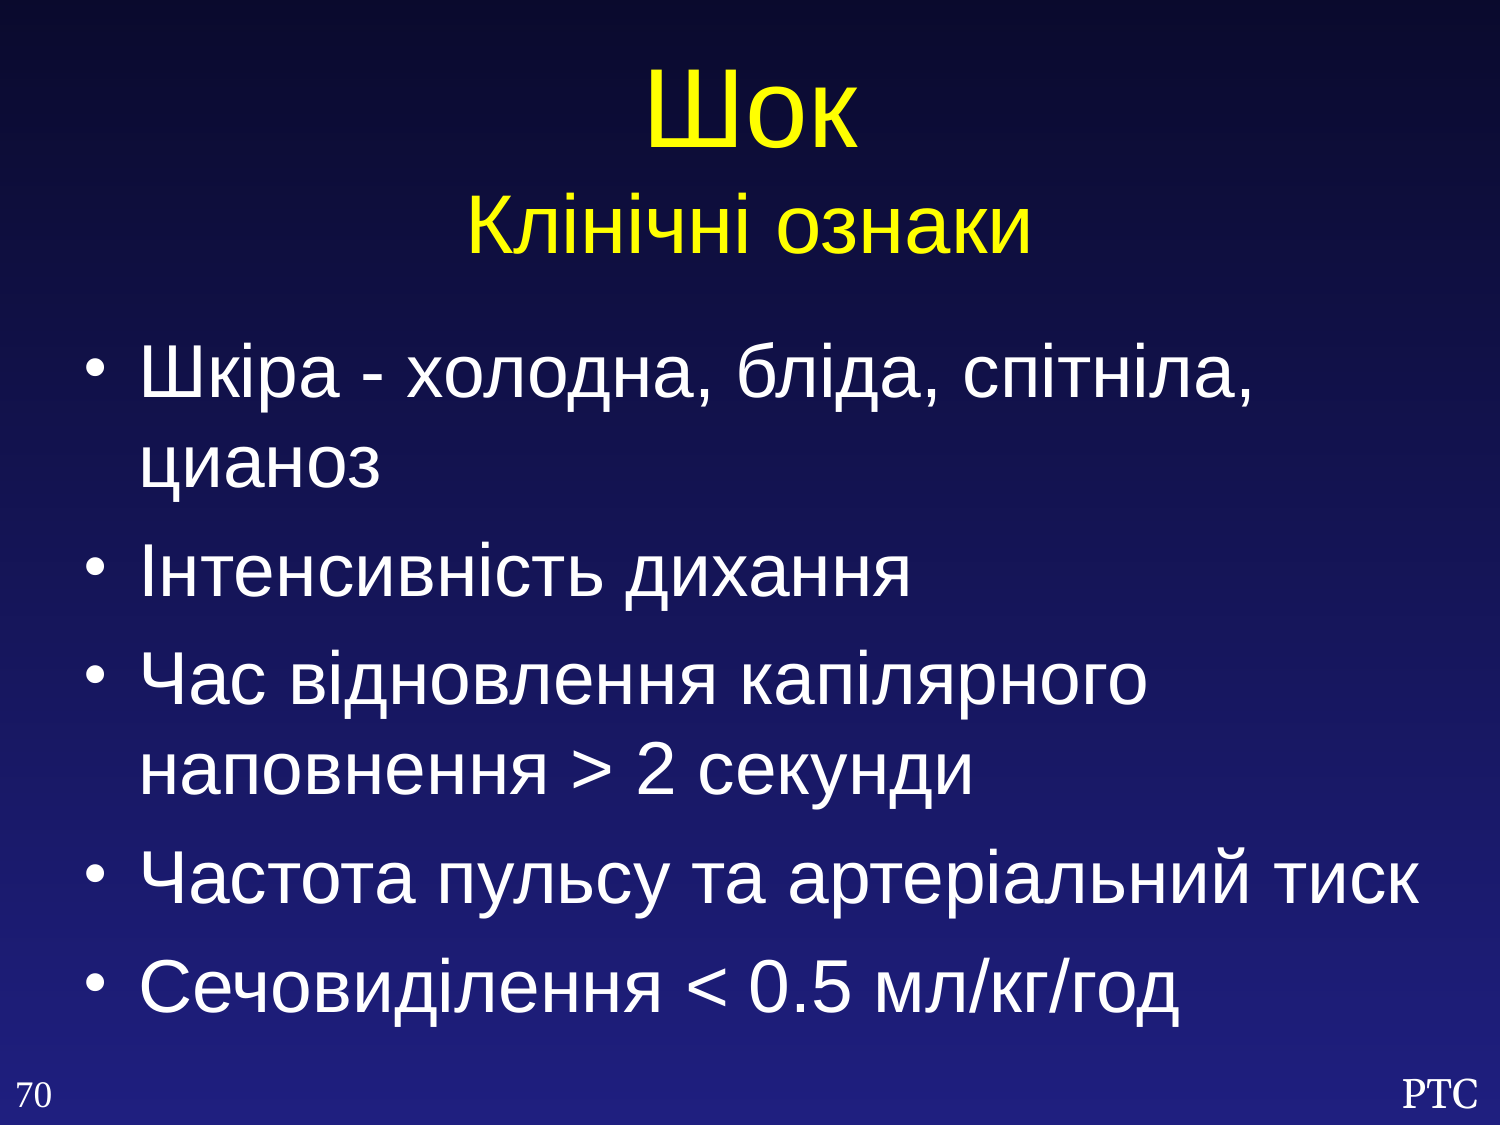

Шок
Клінічні ознаки
Шкіра - холодна, бліда, спітніла, цианоз
Інтенсивність дихання
Час відновлення капілярного наповнення > 2 секунди
Частота пульсу та артеріальний тиск
Сечовиділення < 0.5 мл/кг/год

70